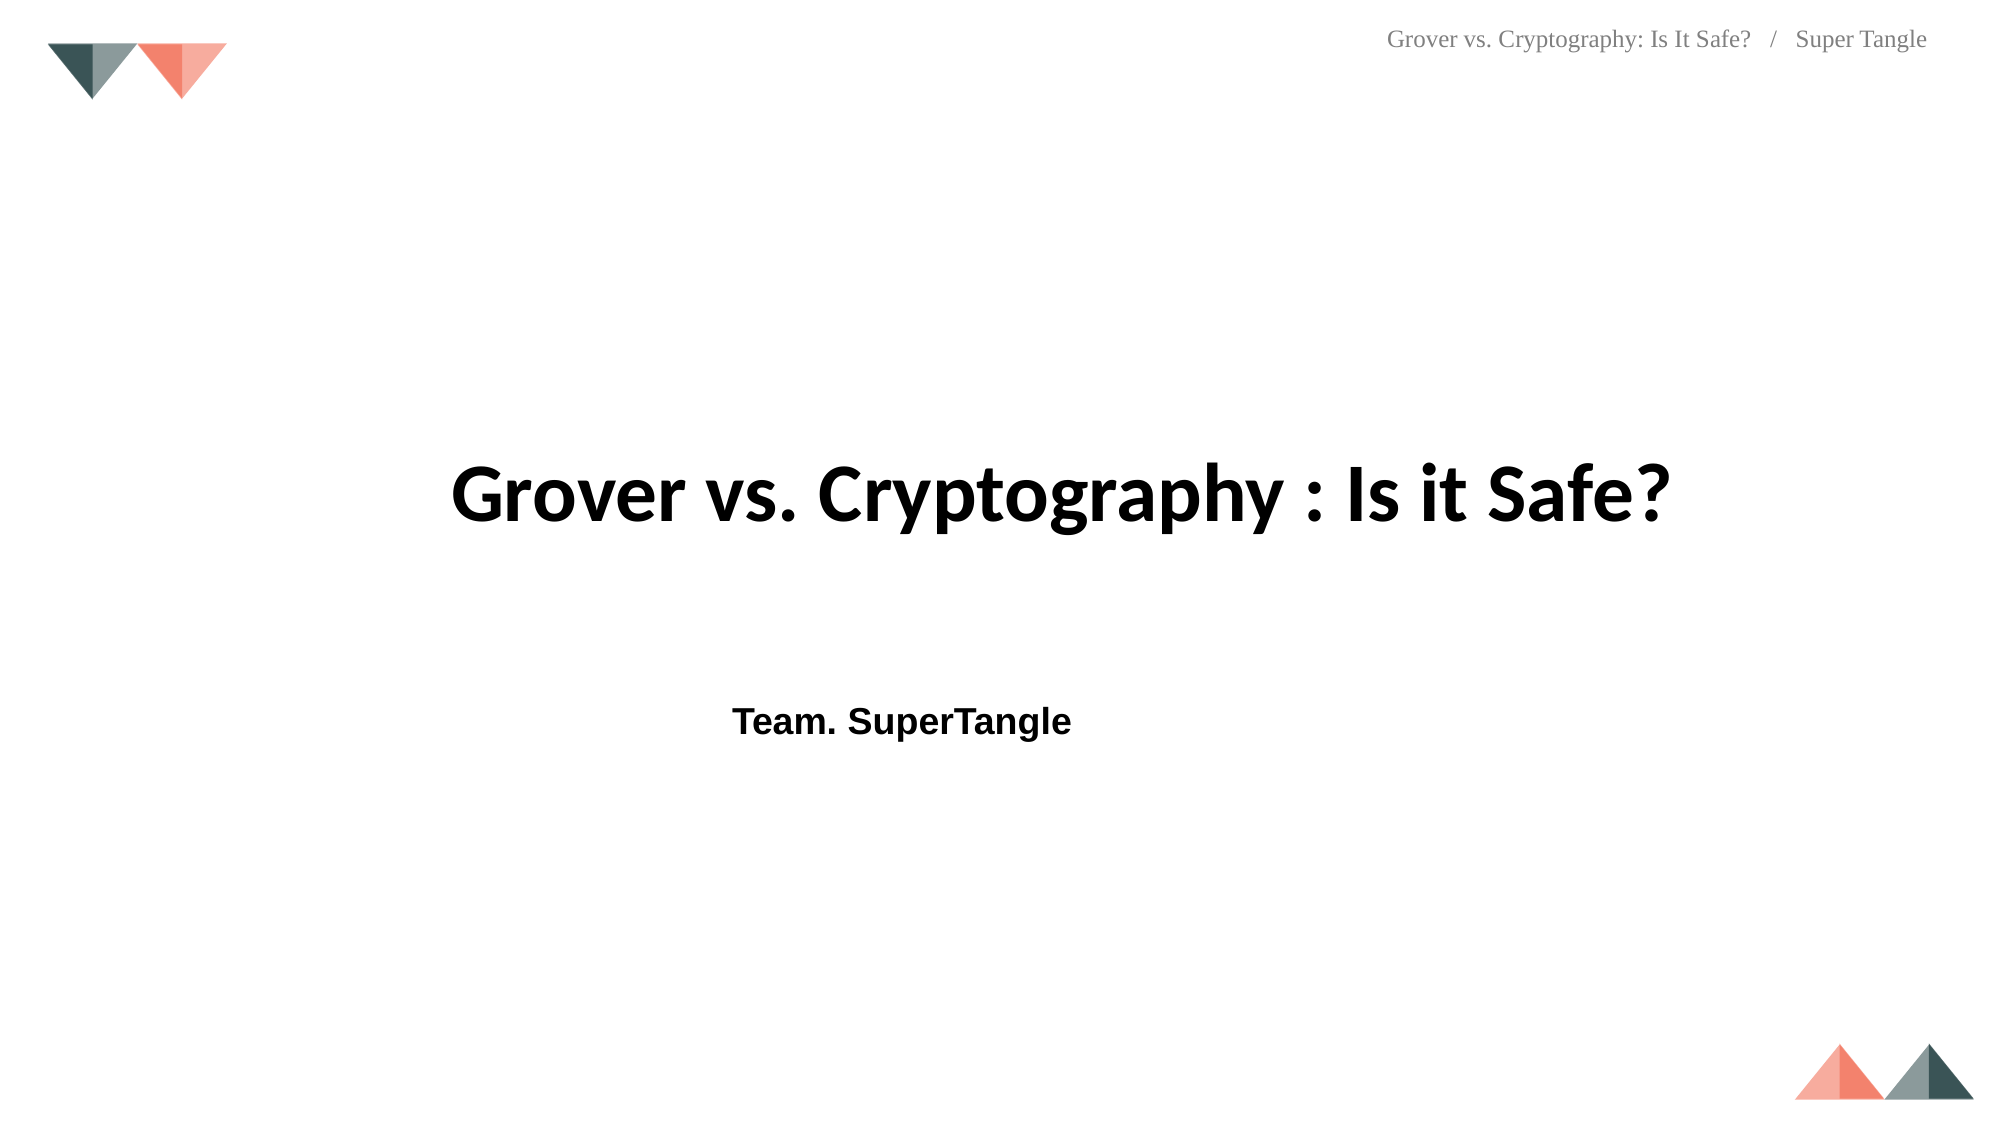

Grover vs. Cryptography : Is it Safe?
Team. SuperTangle